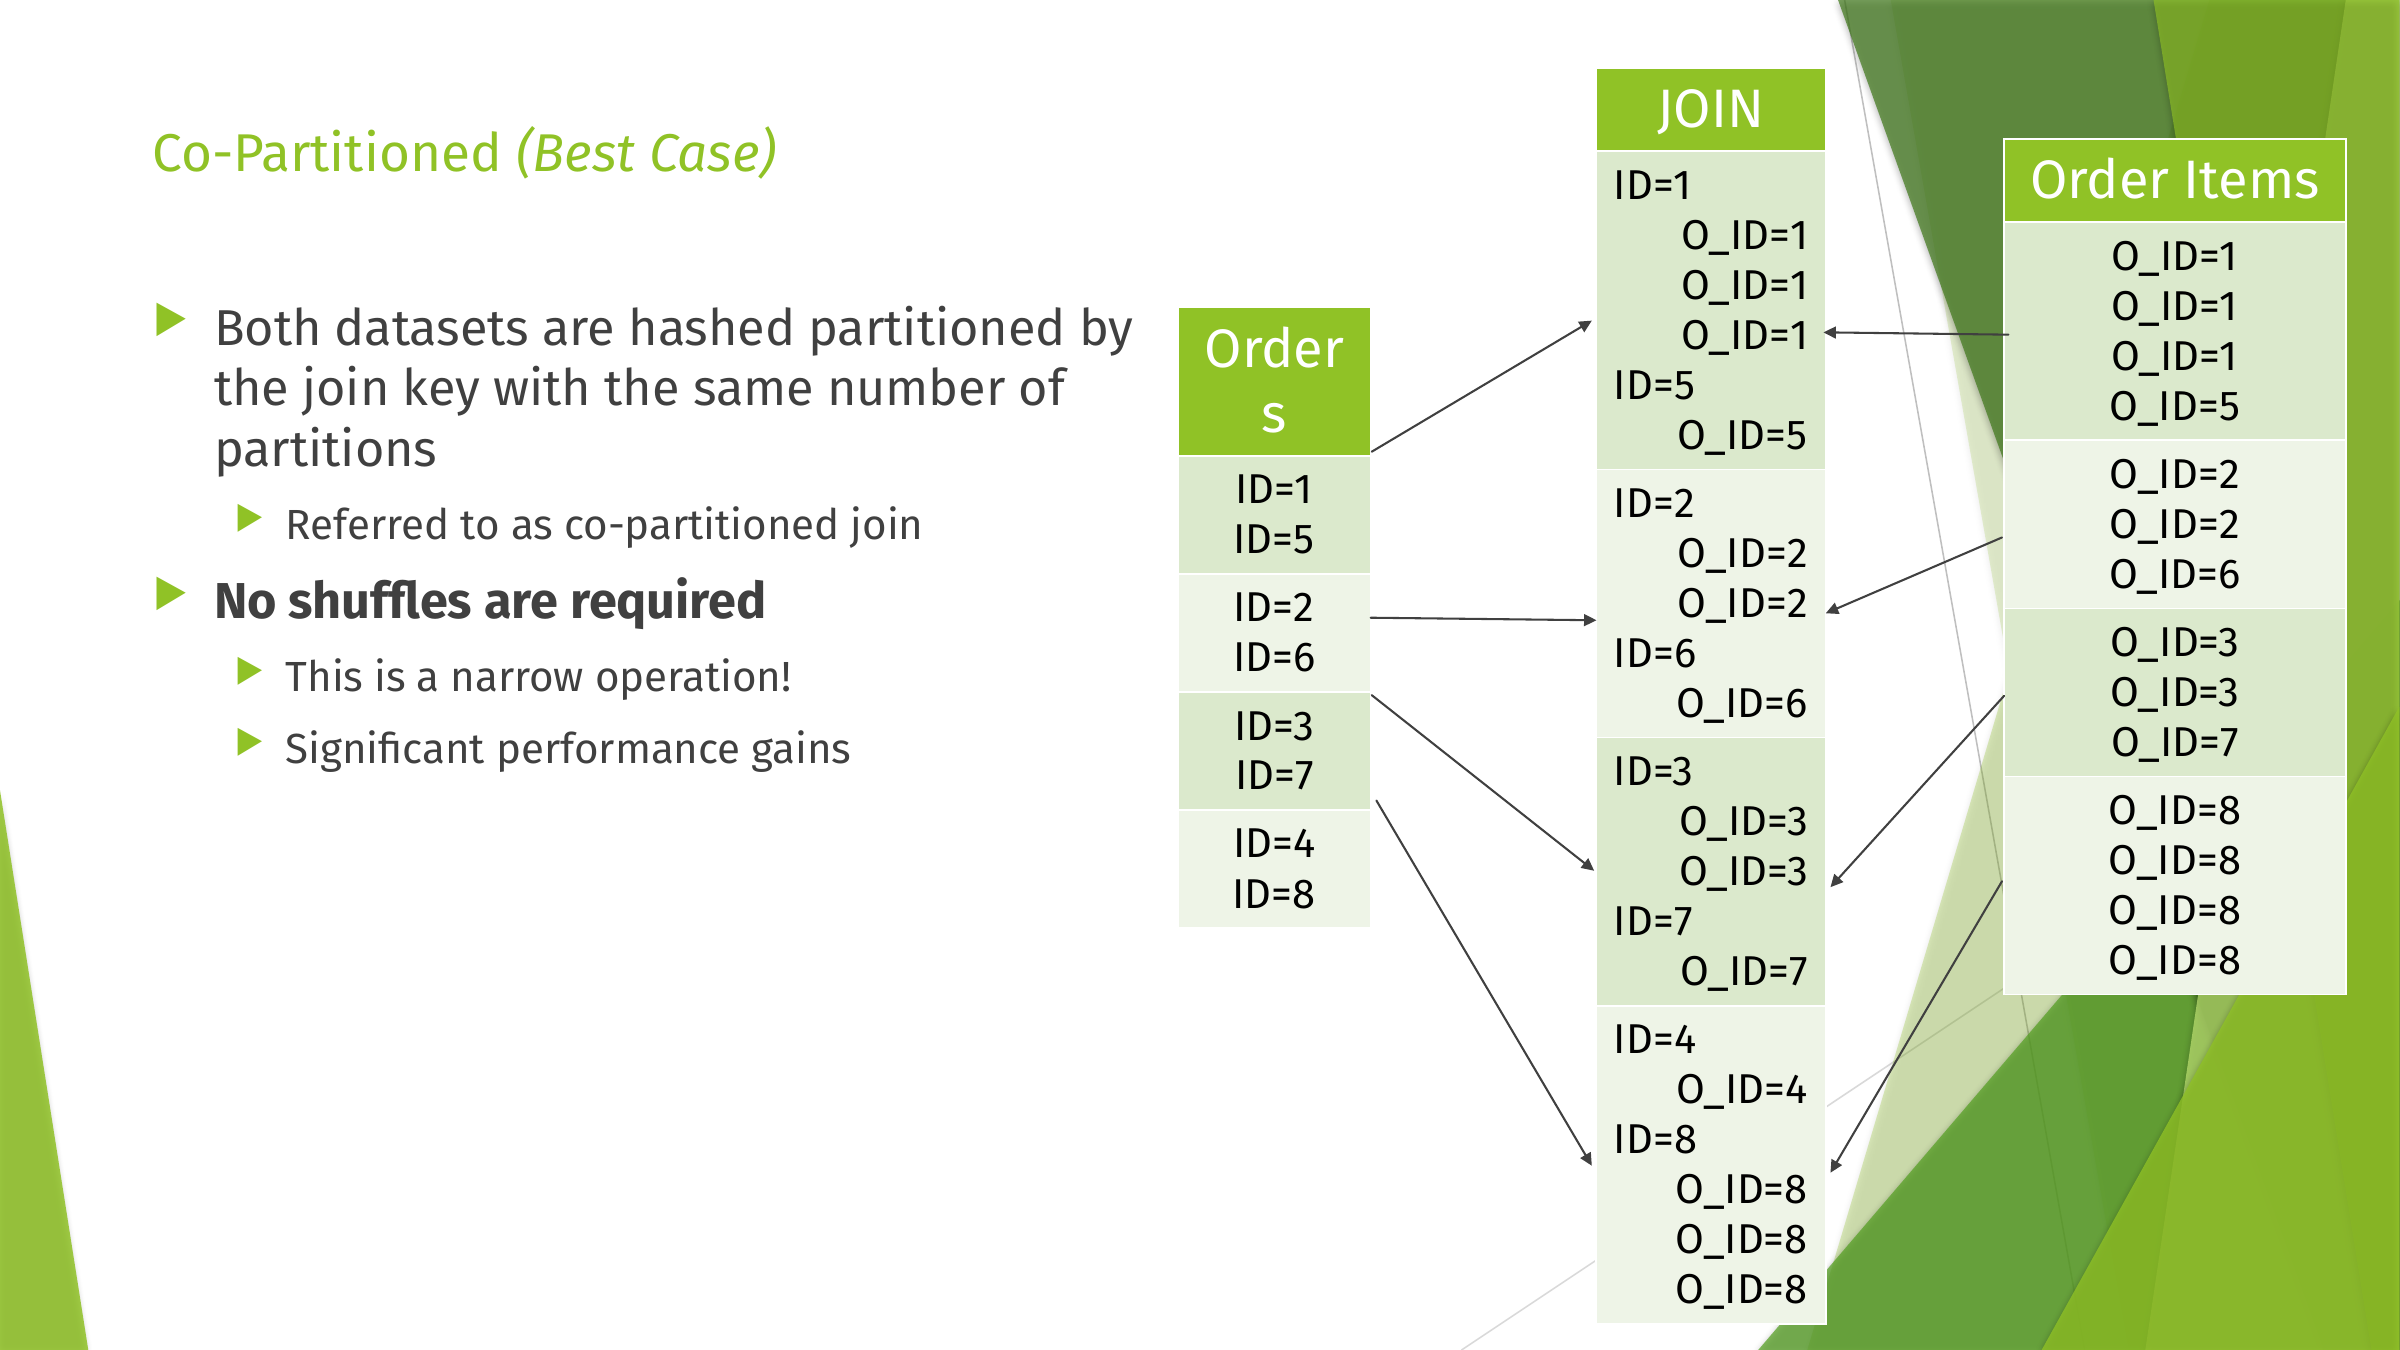

| JOIN |
| --- |
| ID=1 O\_ID=1 O\_ID=1 O\_ID=1 ID=5 O\_ID=5 |
| ID=2 O\_ID=2 O\_ID=2 ID=6 O\_ID=6 |
| ID=3 O\_ID=3 O\_ID=3 ID=7 O\_ID=7 |
| ID=4 O\_ID=4 ID=8 O\_ID=8 O\_ID=8 O\_ID=8 |
# Co-Partitioned (Best Case)
| Order Items |
| --- |
| O\_ID=1 O\_ID=1 O\_ID=1 O\_ID=5 |
| O\_ID=2 O\_ID=2 O\_ID=6 |
| O\_ID=3 O\_ID=3 O\_ID=7 |
| O\_ID=8 O\_ID=8 O\_ID=8 O\_ID=8 |
Both datasets are hashed partitioned by the join key with the same number of partitions
Referred to as co-partitioned join
No shuffles are required
This is a narrow operation!
Significant performance gains
| Orders |
| --- |
| ID=1 ID=5 |
| ID=2 ID=6 |
| ID=3 ID=7 |
| ID=4 ID=8 |